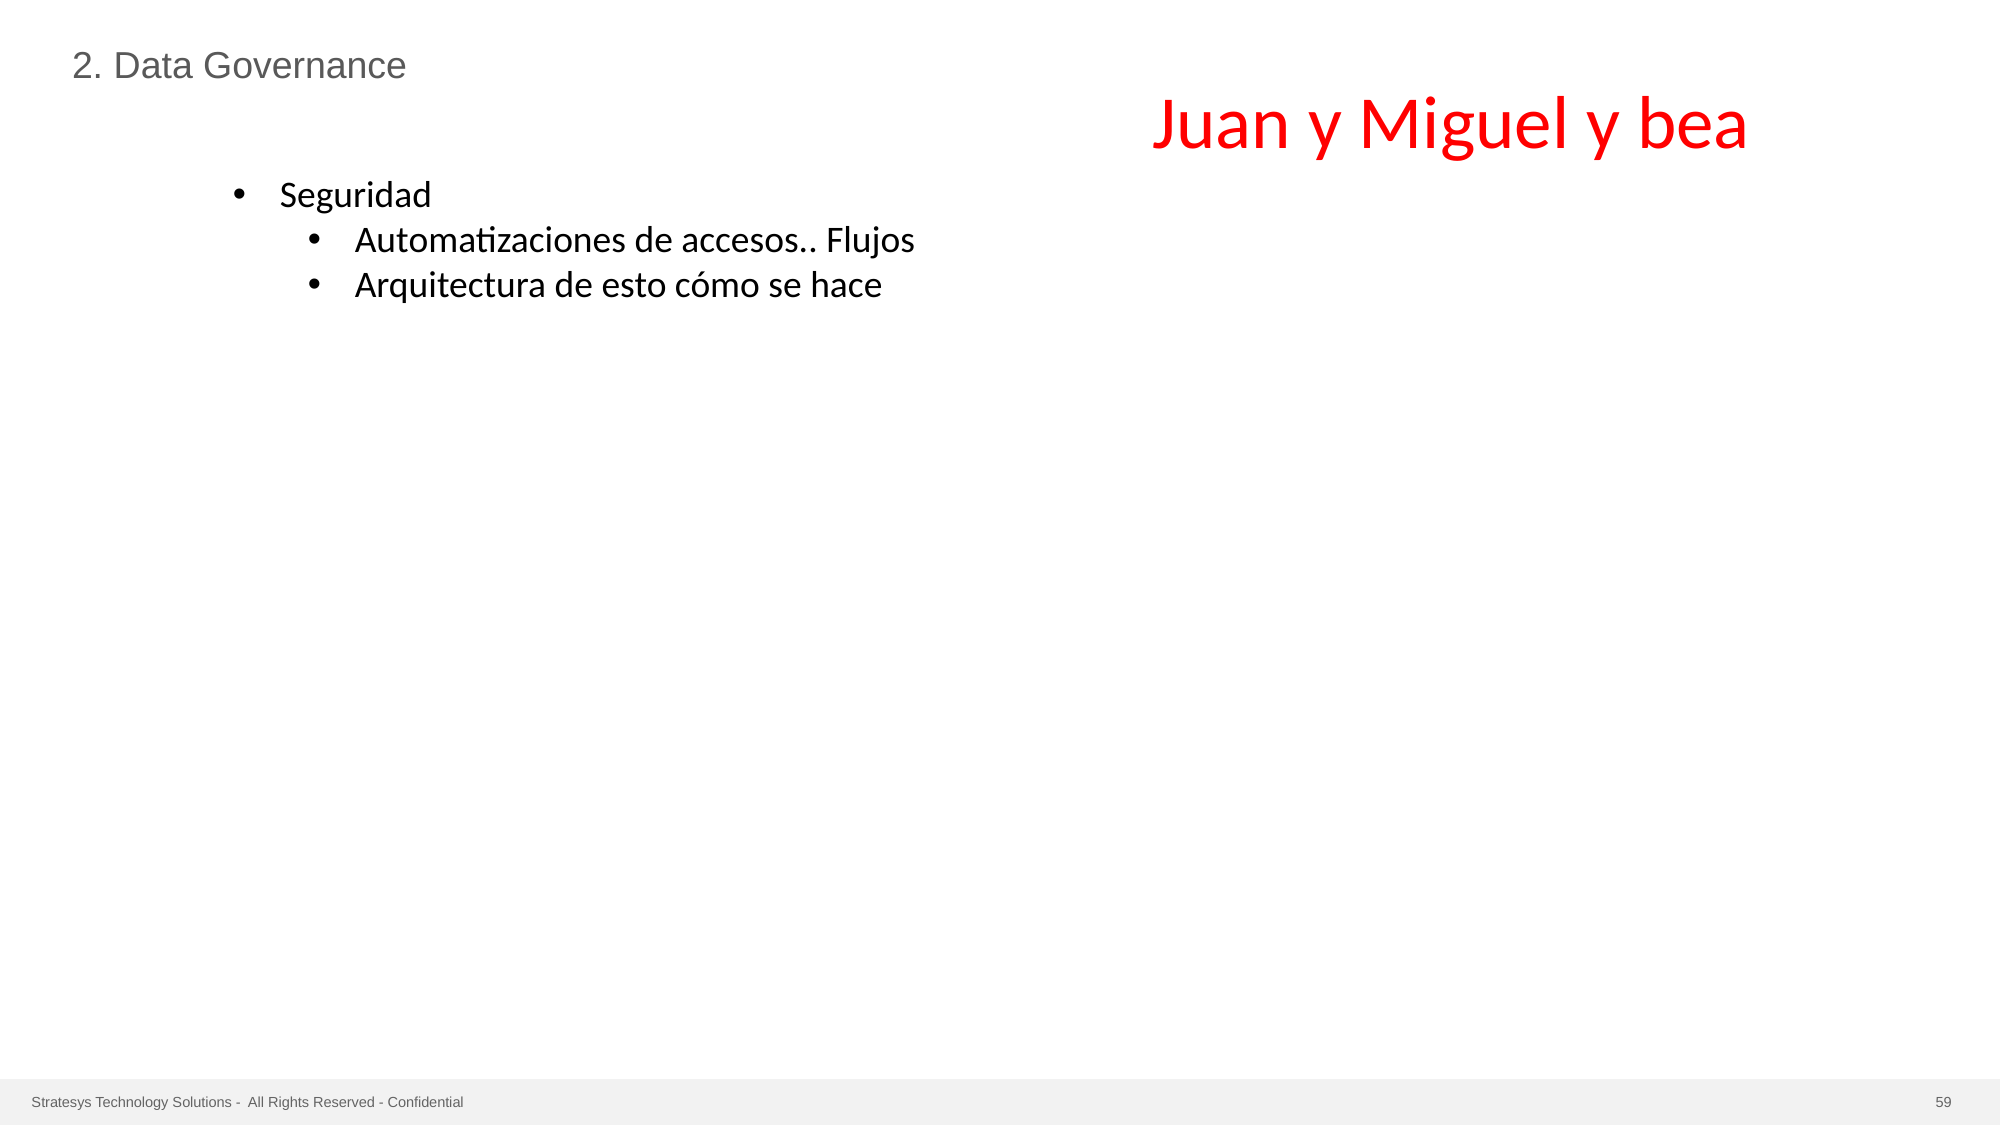

# 2. Data Governance
Juan y Miguel y bea
Seguridad
Automatizaciones de accesos.. Flujos
Arquitectura de esto cómo se hace